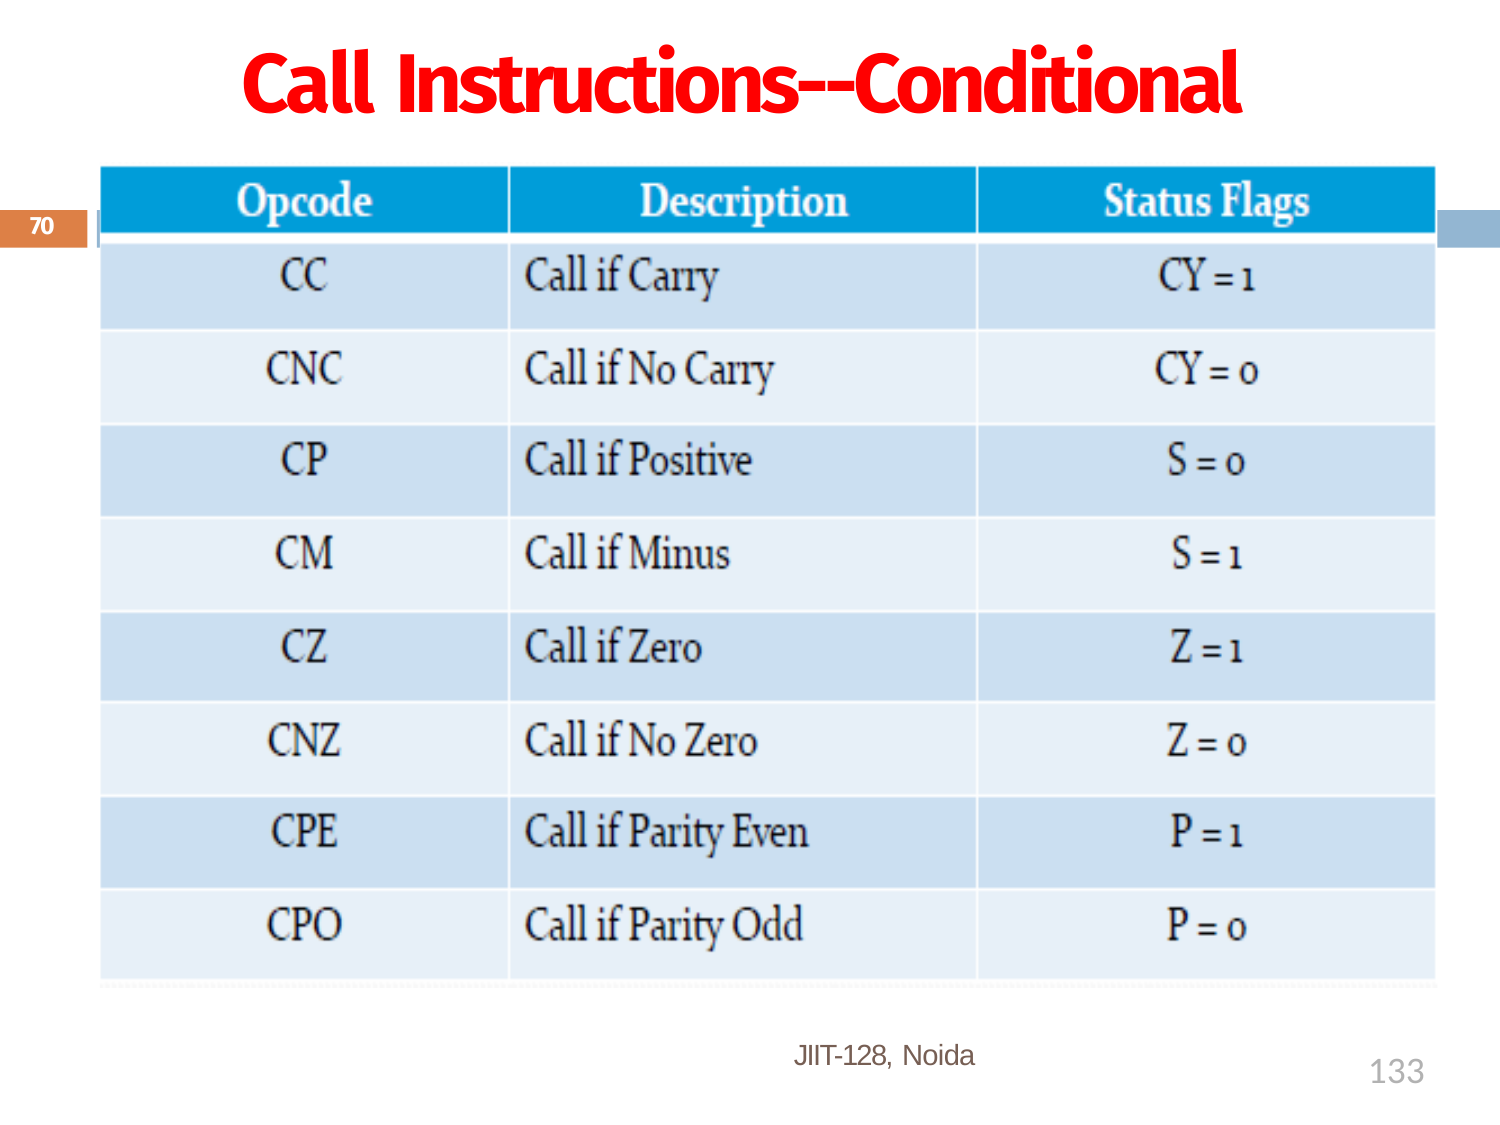

# Call Instructions--Conditional

70
JIIT-128, Noida
133